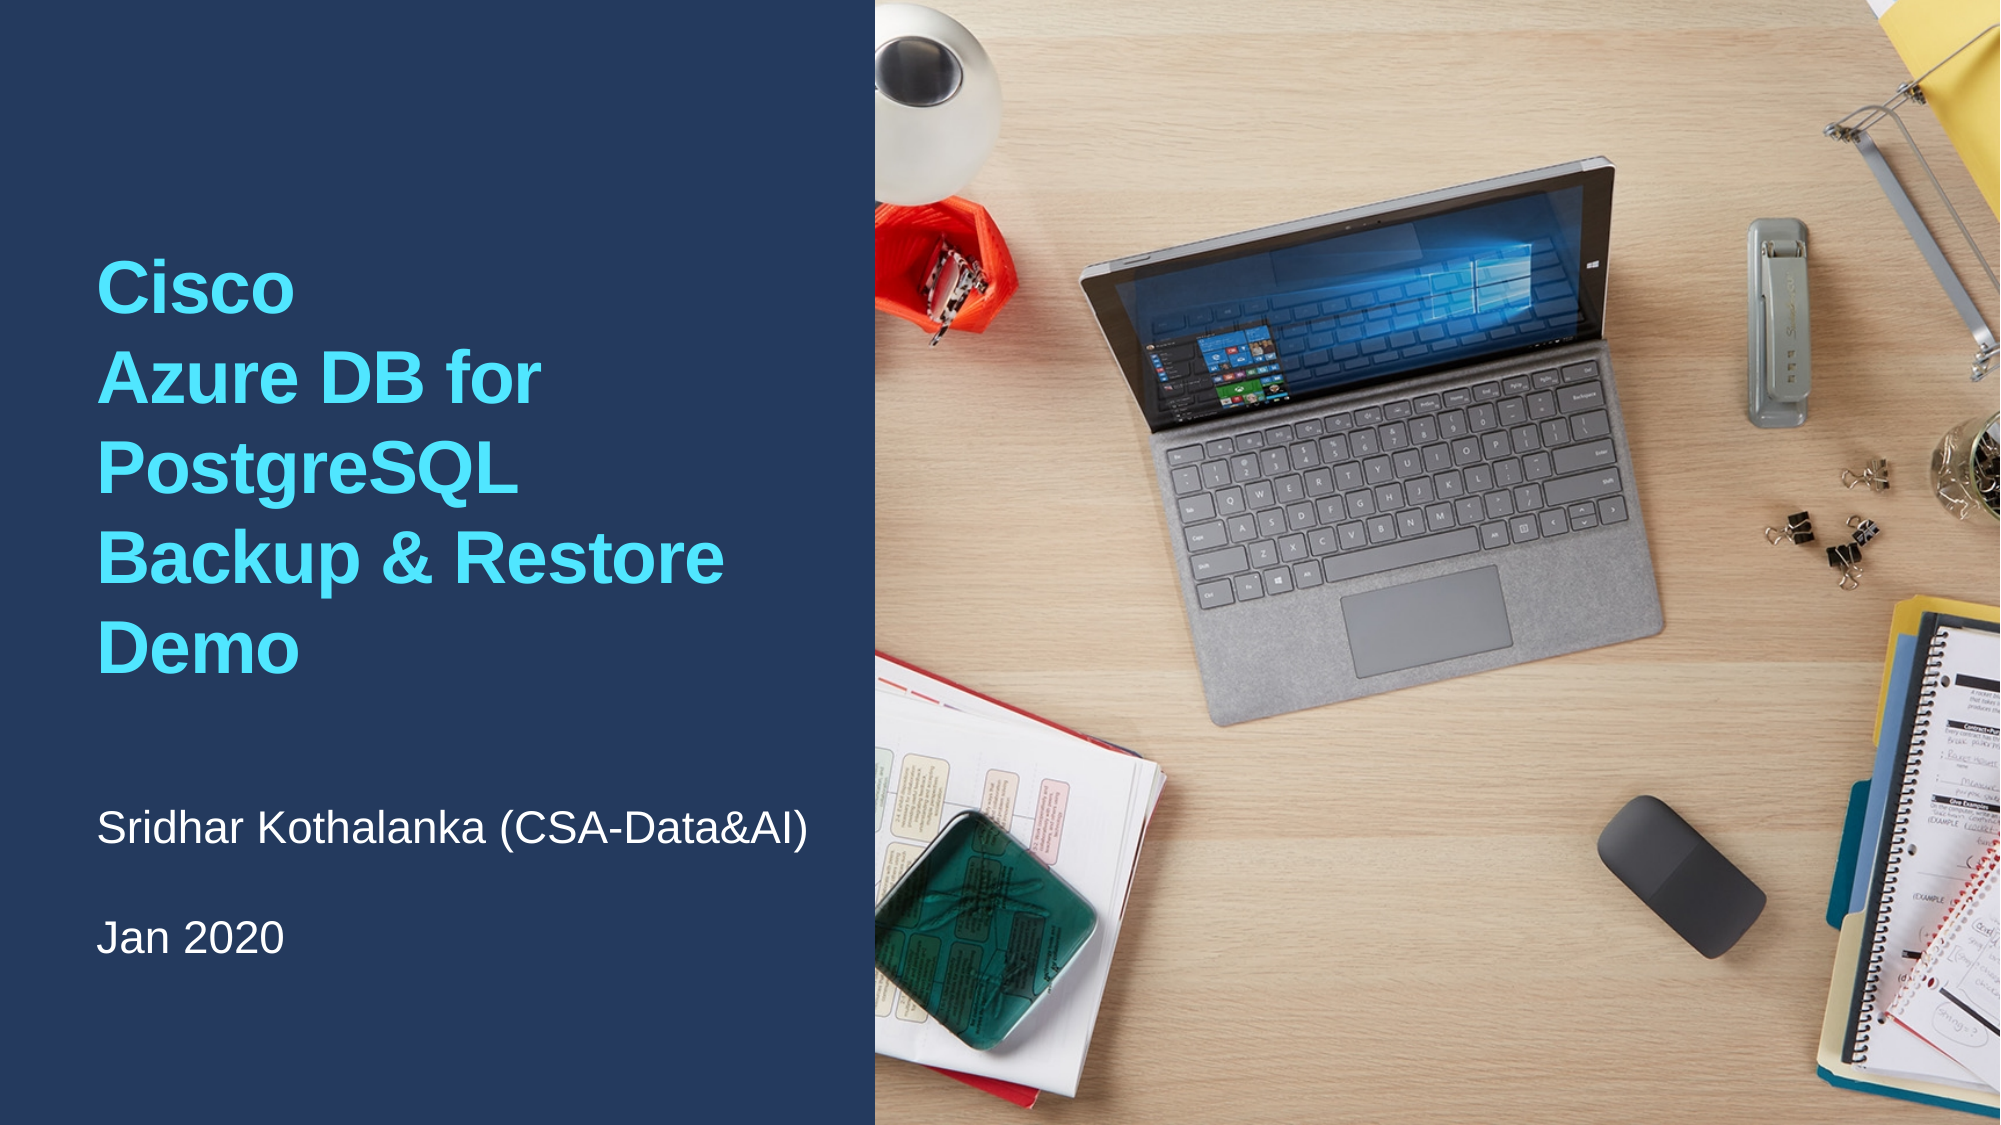

# Cisco Azure DB for PostgreSQL Backup & Restore Demo
Sridhar Kothalanka (CSA-Data&AI)

Jan 2020